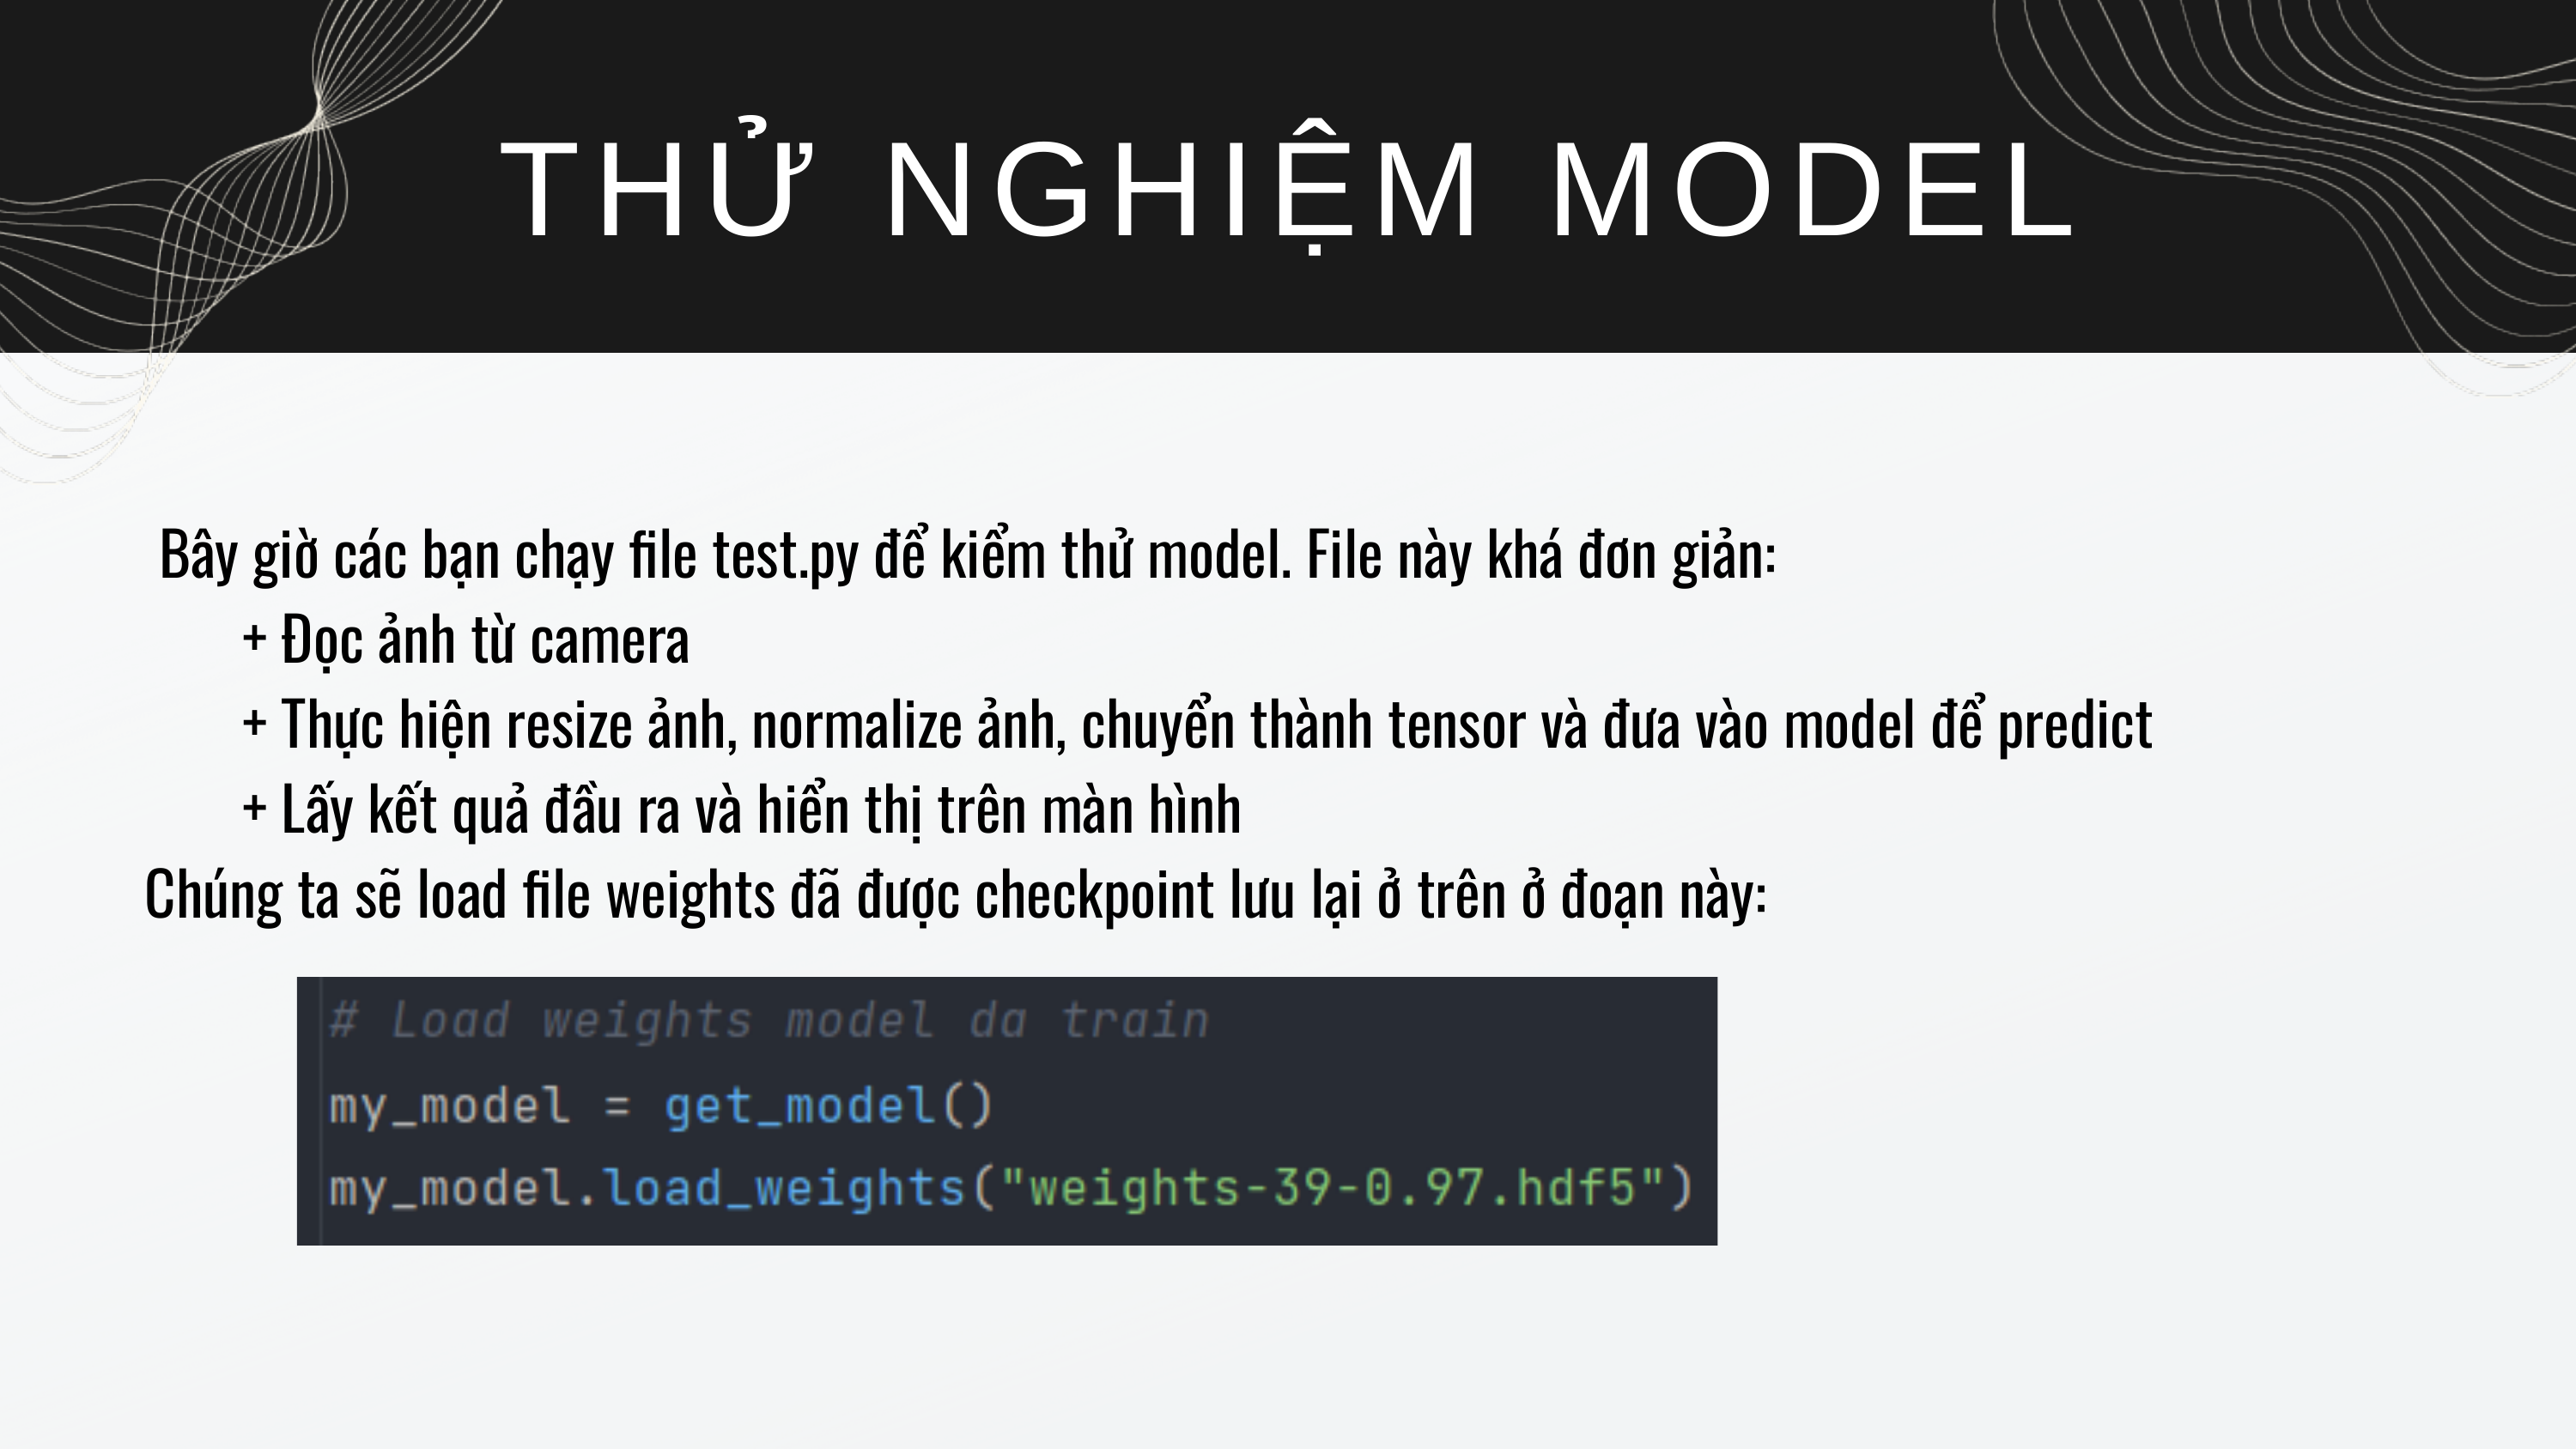

THỬ NGHIỆM MODEL
 Bây giờ các bạn chạy file test.py để kiểm thử model. File này khá đơn giản:
       + Đọc ảnh từ camera
       + Thực hiện resize ảnh, normalize ảnh, chuyển thành tensor và đưa vào model để predict
       + Lấy kết quả đầu ra và hiển thị trên màn hình
Chúng ta sẽ load file weights đã được checkpoint lưu lại ở trên ở đoạn này: